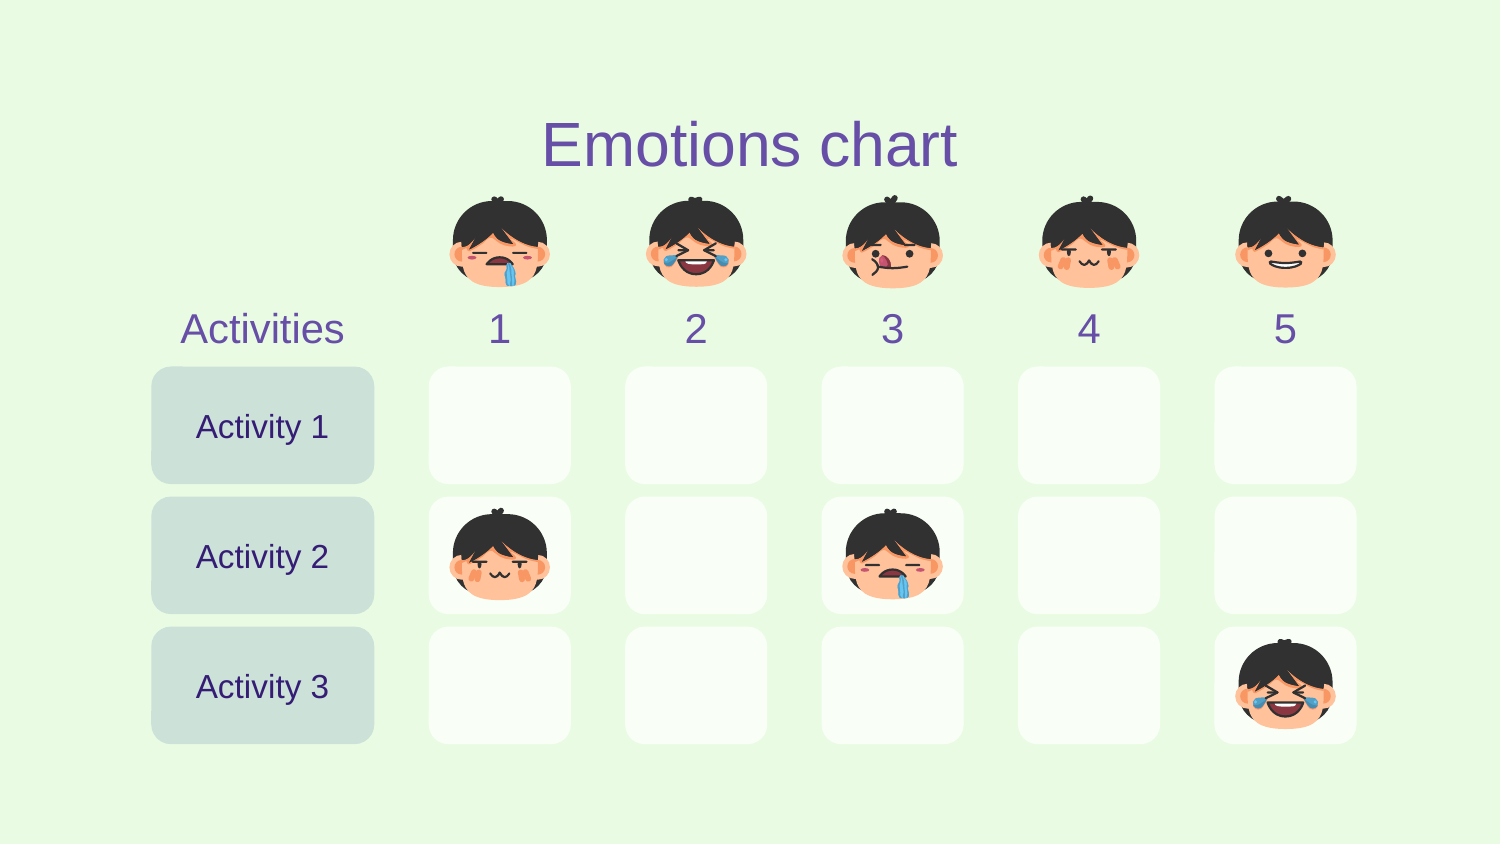

# Emotions chart

Activities
1
2
3
4
5
Activity 1

Activity 2

Activity 3